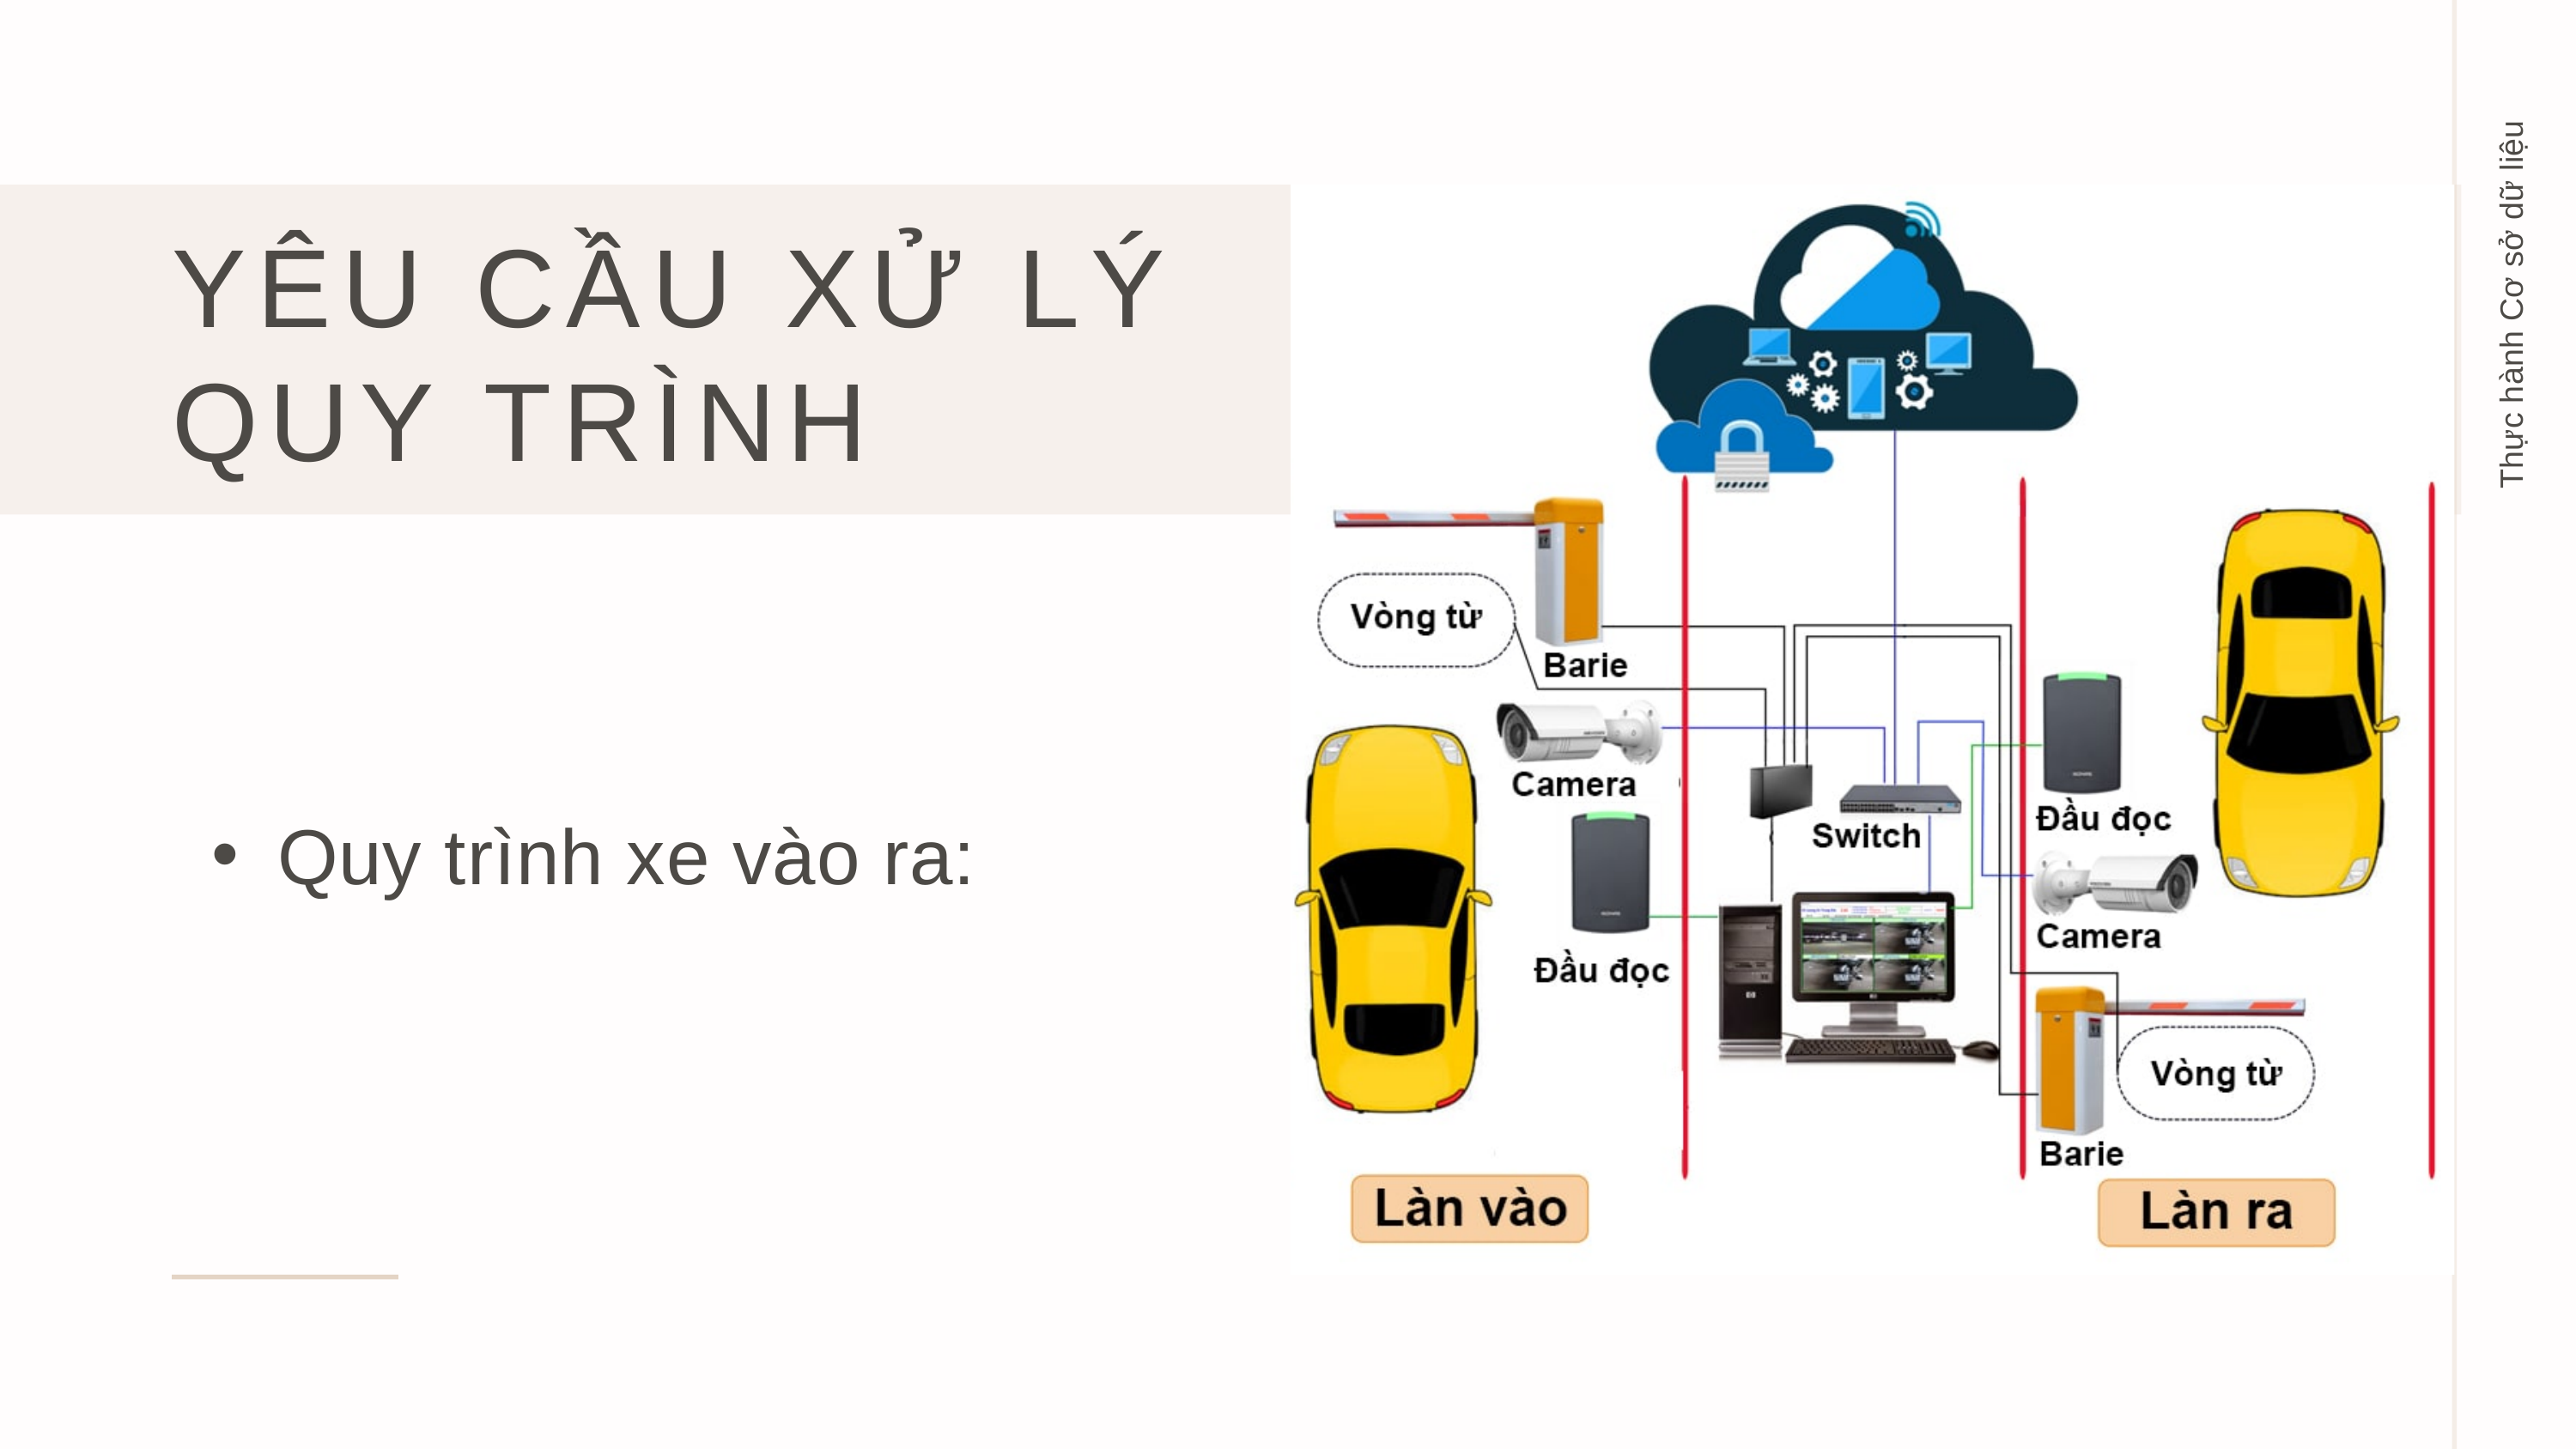

YÊU CẦU XỬ LÝ QUY TRÌNH
Thực hành Cơ sở dữ liệu

Quy trình xe vào ra: